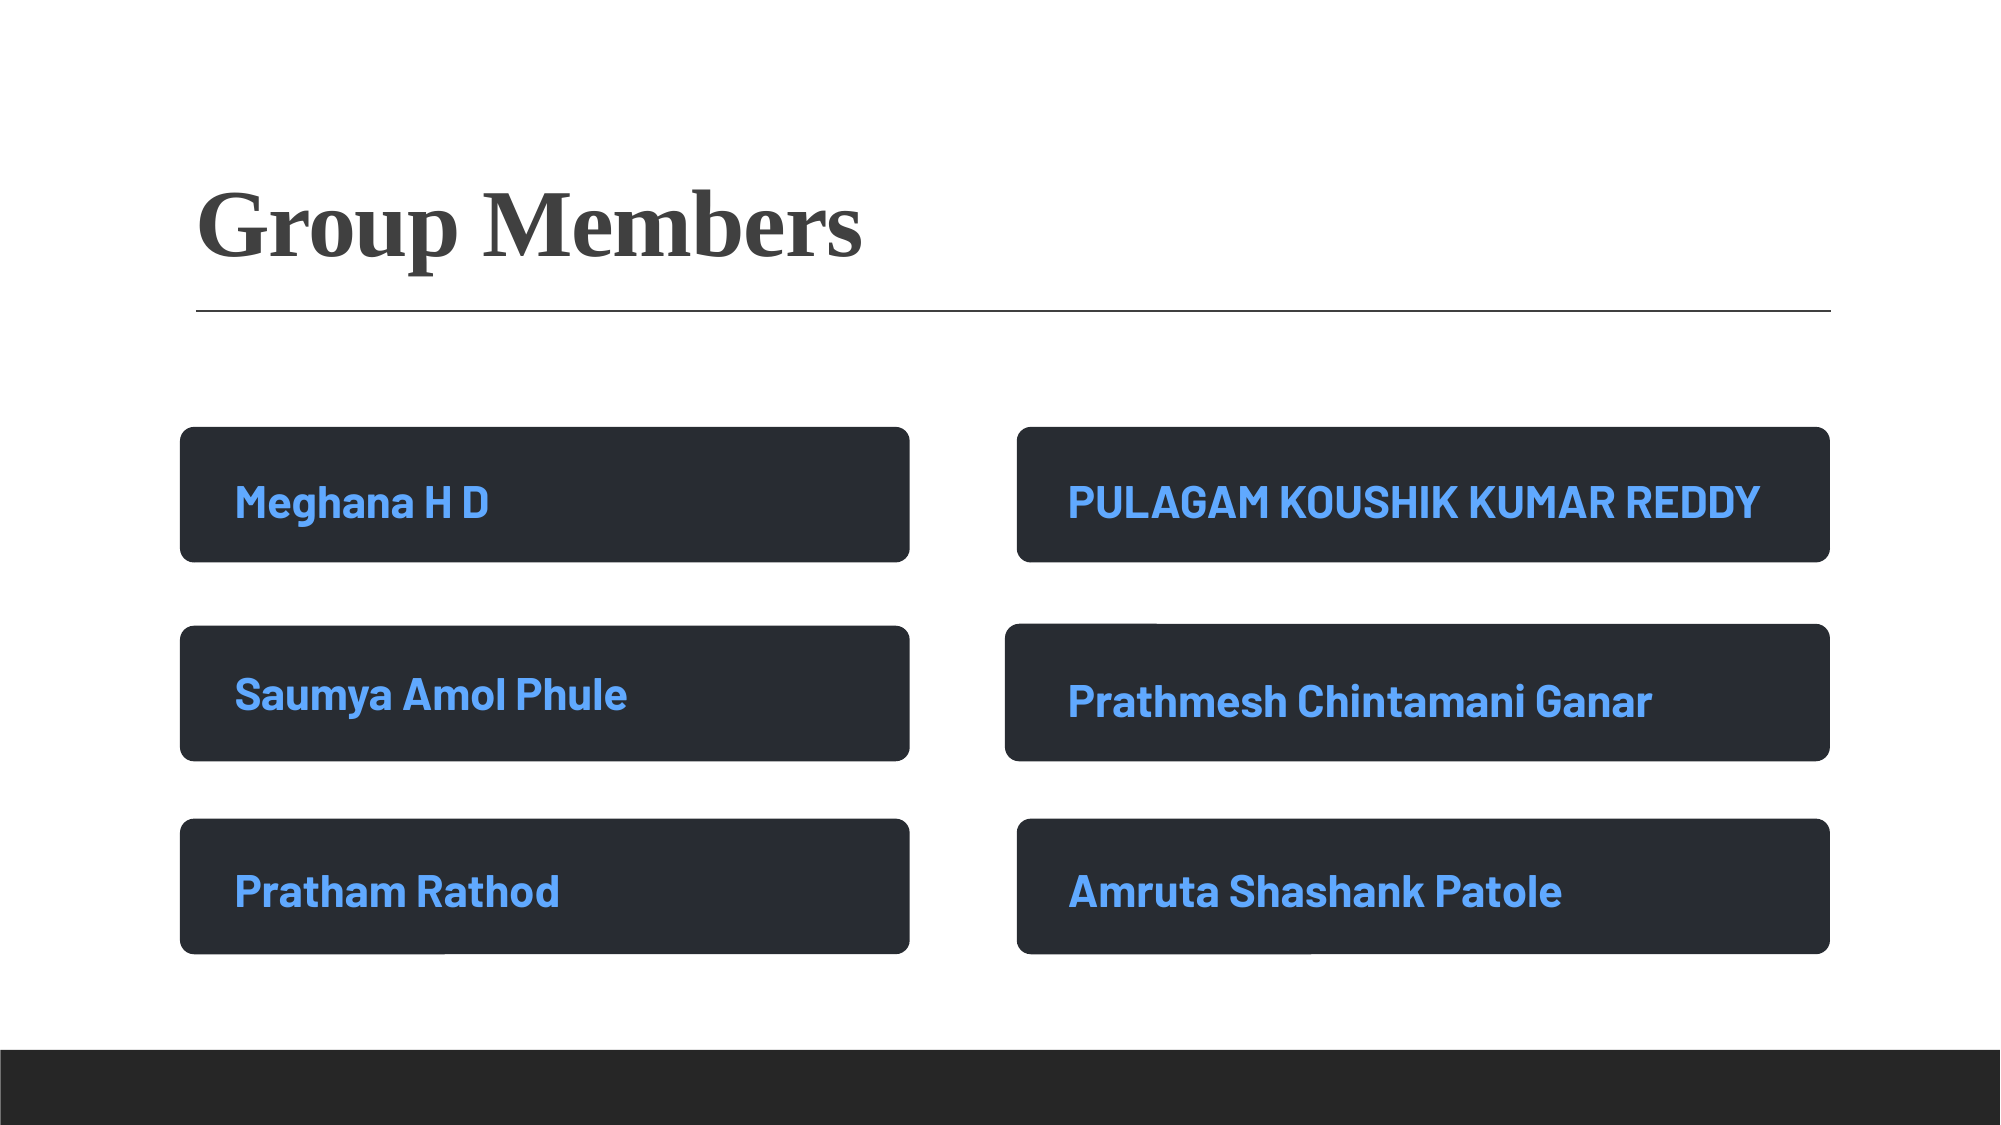

# Group Members

Meghana H D
PULAGAM KOUSHIK KUMAR REDDY

Saumya Amol Phule
Prathmesh Chintamani Ganar

Amruta Shashank Patole
Pratham Rathod